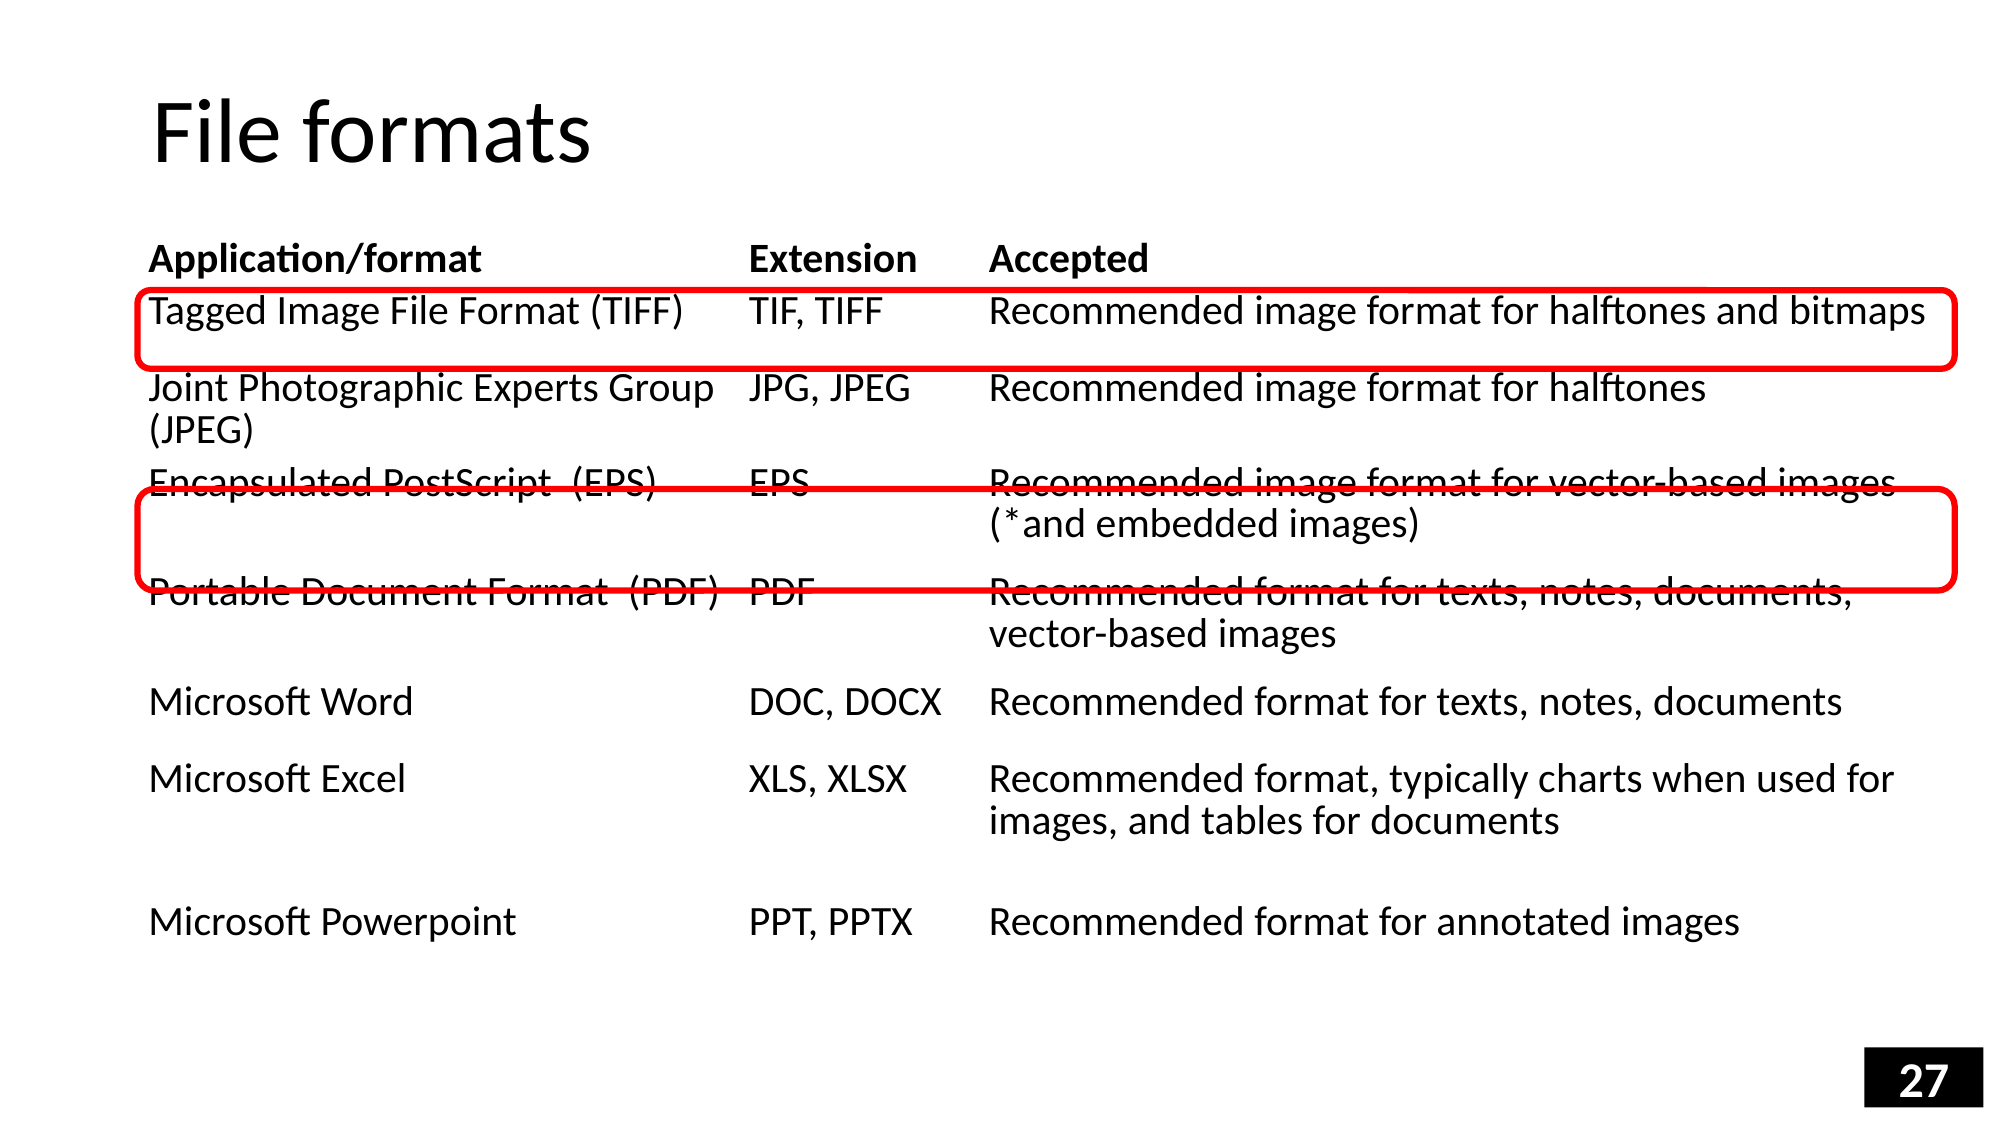

# File formats
| Application/format | Extension | Accepted |
| --- | --- | --- |
| Tagged Image File Format (TIFF) | TIF, TIFF | Recommended image format for halftones and bitmaps |
| Joint Photographic Experts Group (JPEG) | JPG, JPEG | Recommended image format for halftones |
| Encapsulated PostScript  (EPS) | EPS | Recommended image format for vector-based images (\*and embedded images) |
| Portable Document Format  (PDF) | PDF | Recommended format for texts, notes, documents, vector-based images |
| Microsoft Word | DOC, DOCX | Recommended format for texts, notes, documents |
| Microsoft Excel | XLS, XLSX | Recommended format, typically charts when used for images, and tables for documents |
| Microsoft Powerpoint | PPT, PPTX | Recommended format for annotated images |

27